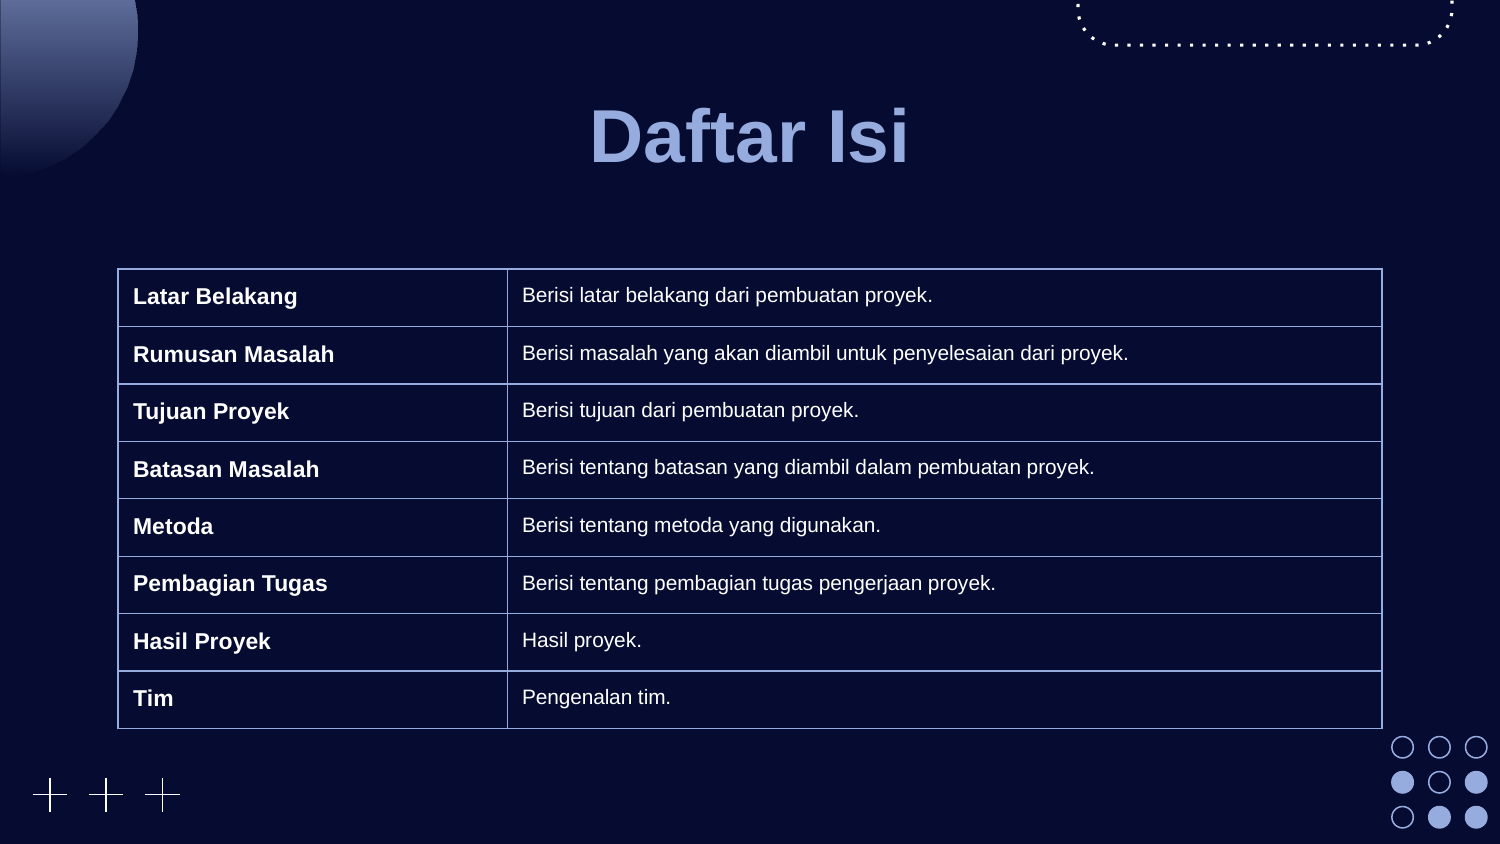

# Daftar Isi
| Latar Belakang | Berisi latar belakang dari pembuatan proyek. |
| --- | --- |
| Rumusan Masalah | Berisi masalah yang akan diambil untuk penyelesaian dari proyek. |
| Tujuan Proyek | Berisi tujuan dari pembuatan proyek. |
| Batasan Masalah | Berisi tentang batasan yang diambil dalam pembuatan proyek. |
| Metoda | Berisi tentang metoda yang digunakan. |
| Pembagian Tugas | Berisi tentang pembagian tugas pengerjaan proyek. |
| Hasil Proyek | Hasil proyek. |
| Tim | Pengenalan tim. |